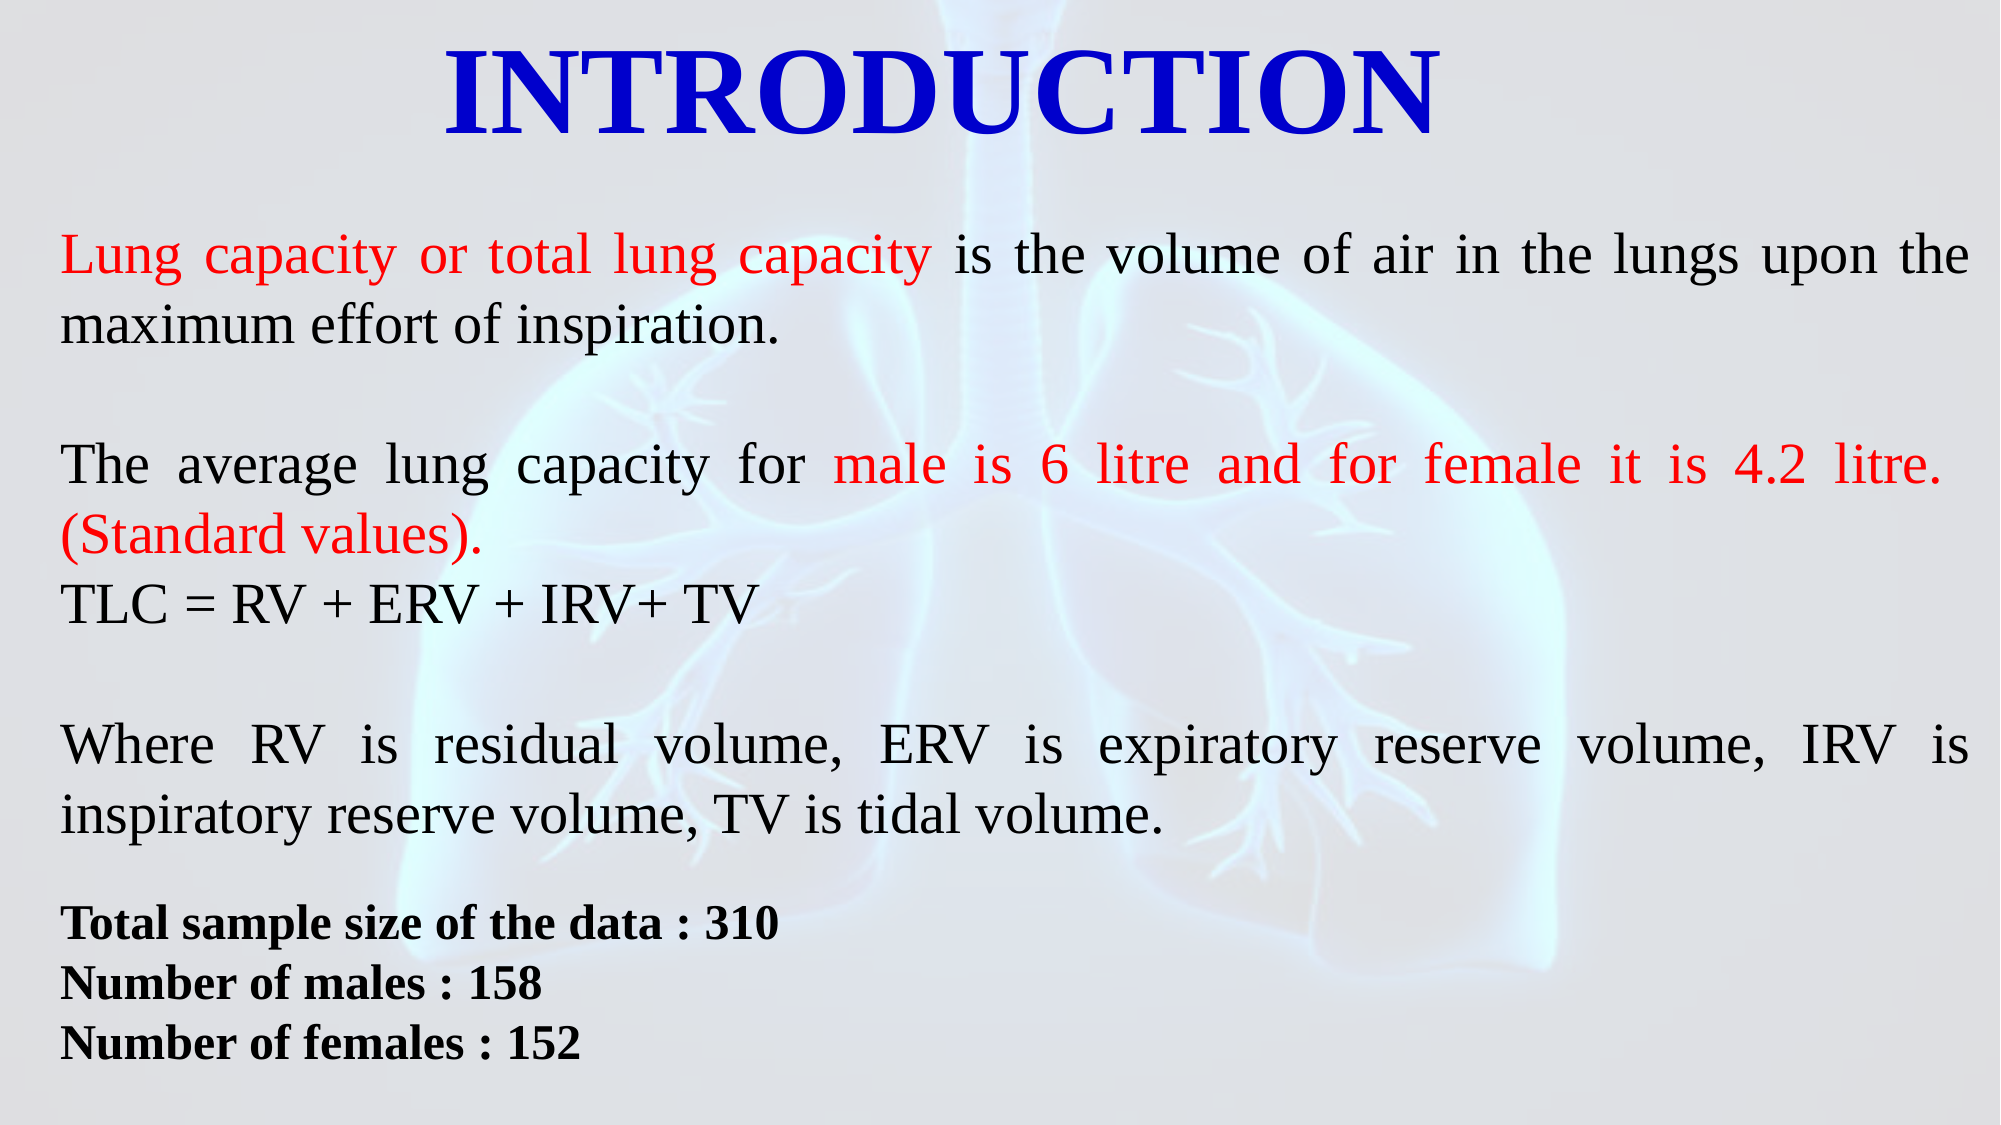

INTRODUCTION

Lung capacity or total lung capacity is the volume of air in the lungs upon the maximum effort of inspiration.

The average lung capacity for male is 6 litre and for female it is 4.2 litre.  (Standard values).
TLC = RV + ERV + IRV+ TV

Where RV is residual volume, ERV is expiratory reserve volume, IRV is inspiratory reserve volume, TV is tidal volume.

Total sample size of the data : 310
Number of males : 158
Number of females : 152